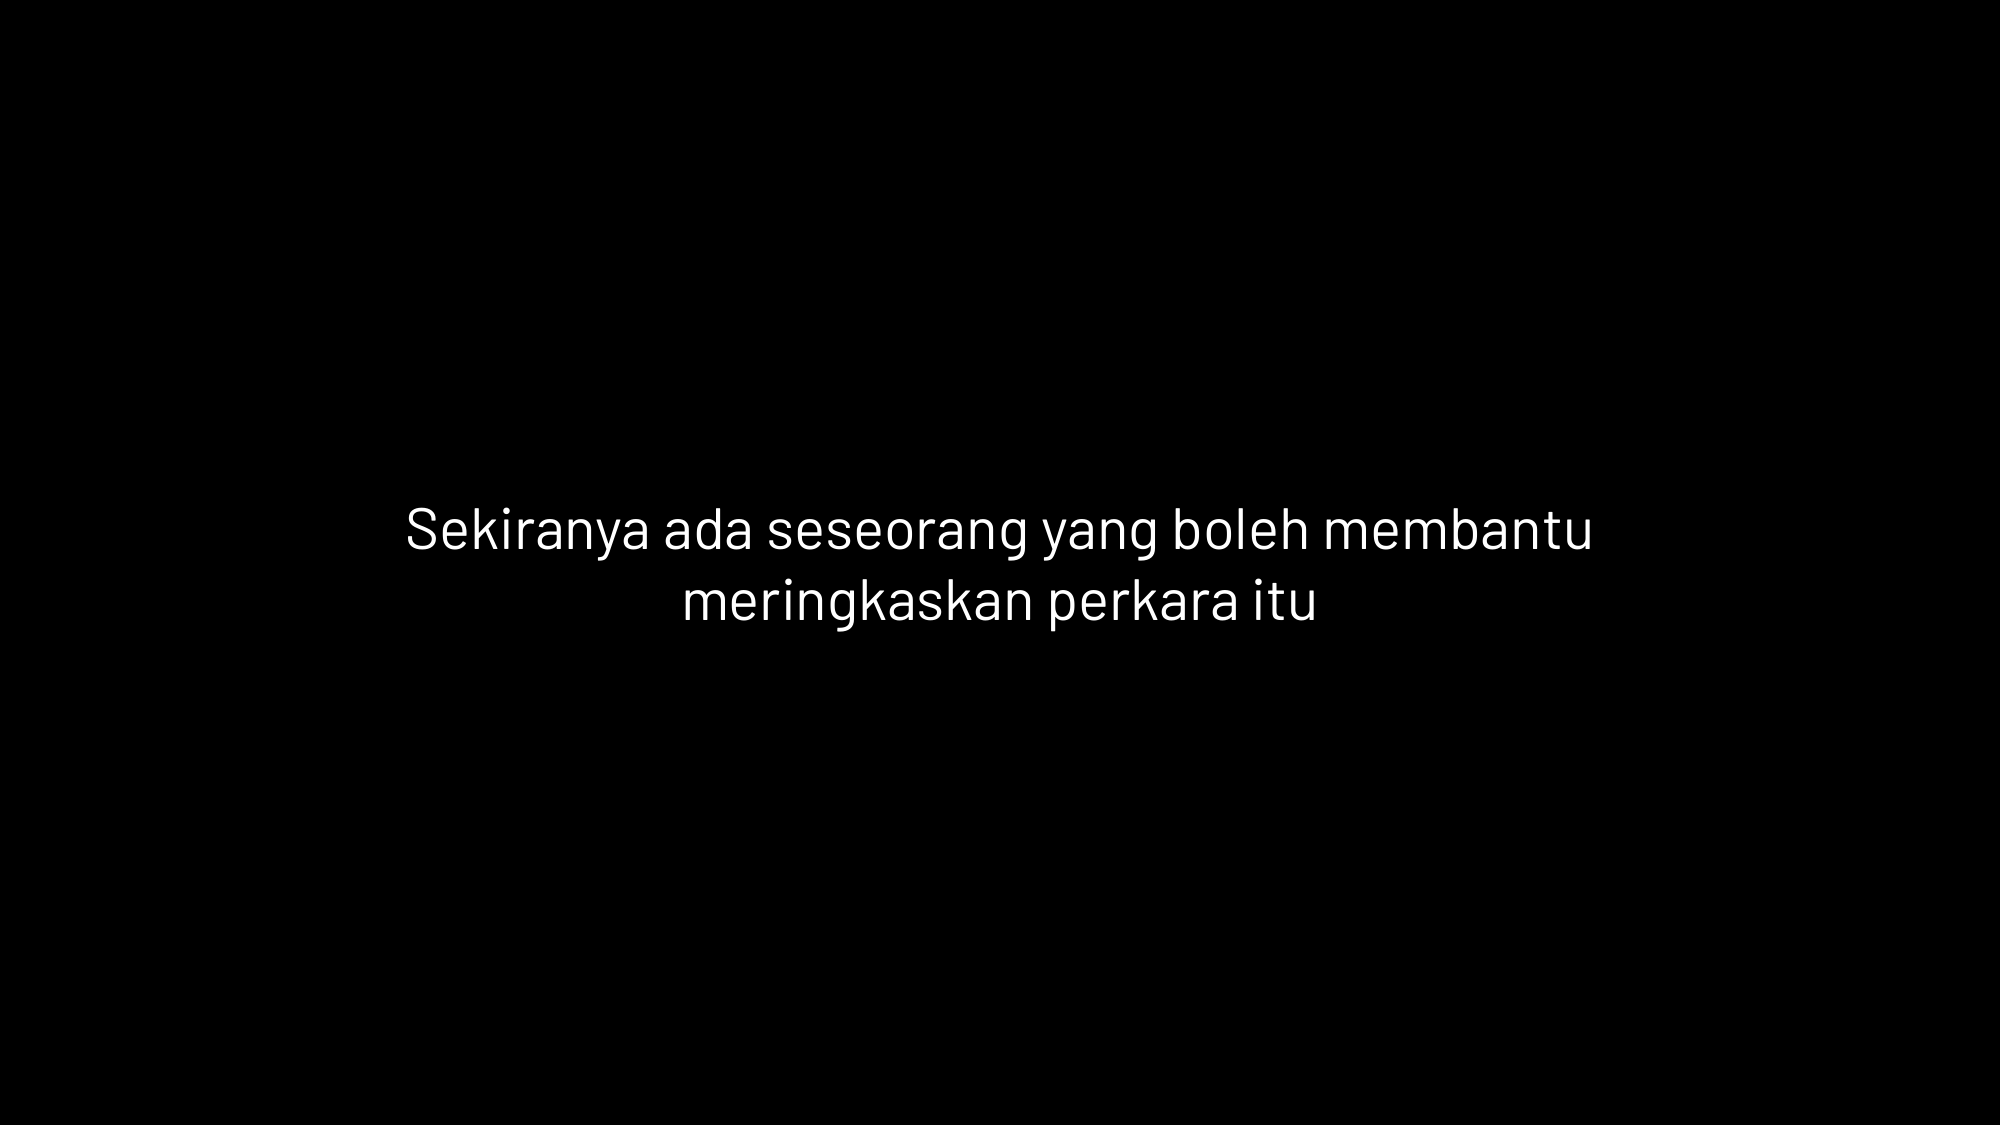

Sekiranya ada seseorang yang boleh membantu meringkaskan perkara itu